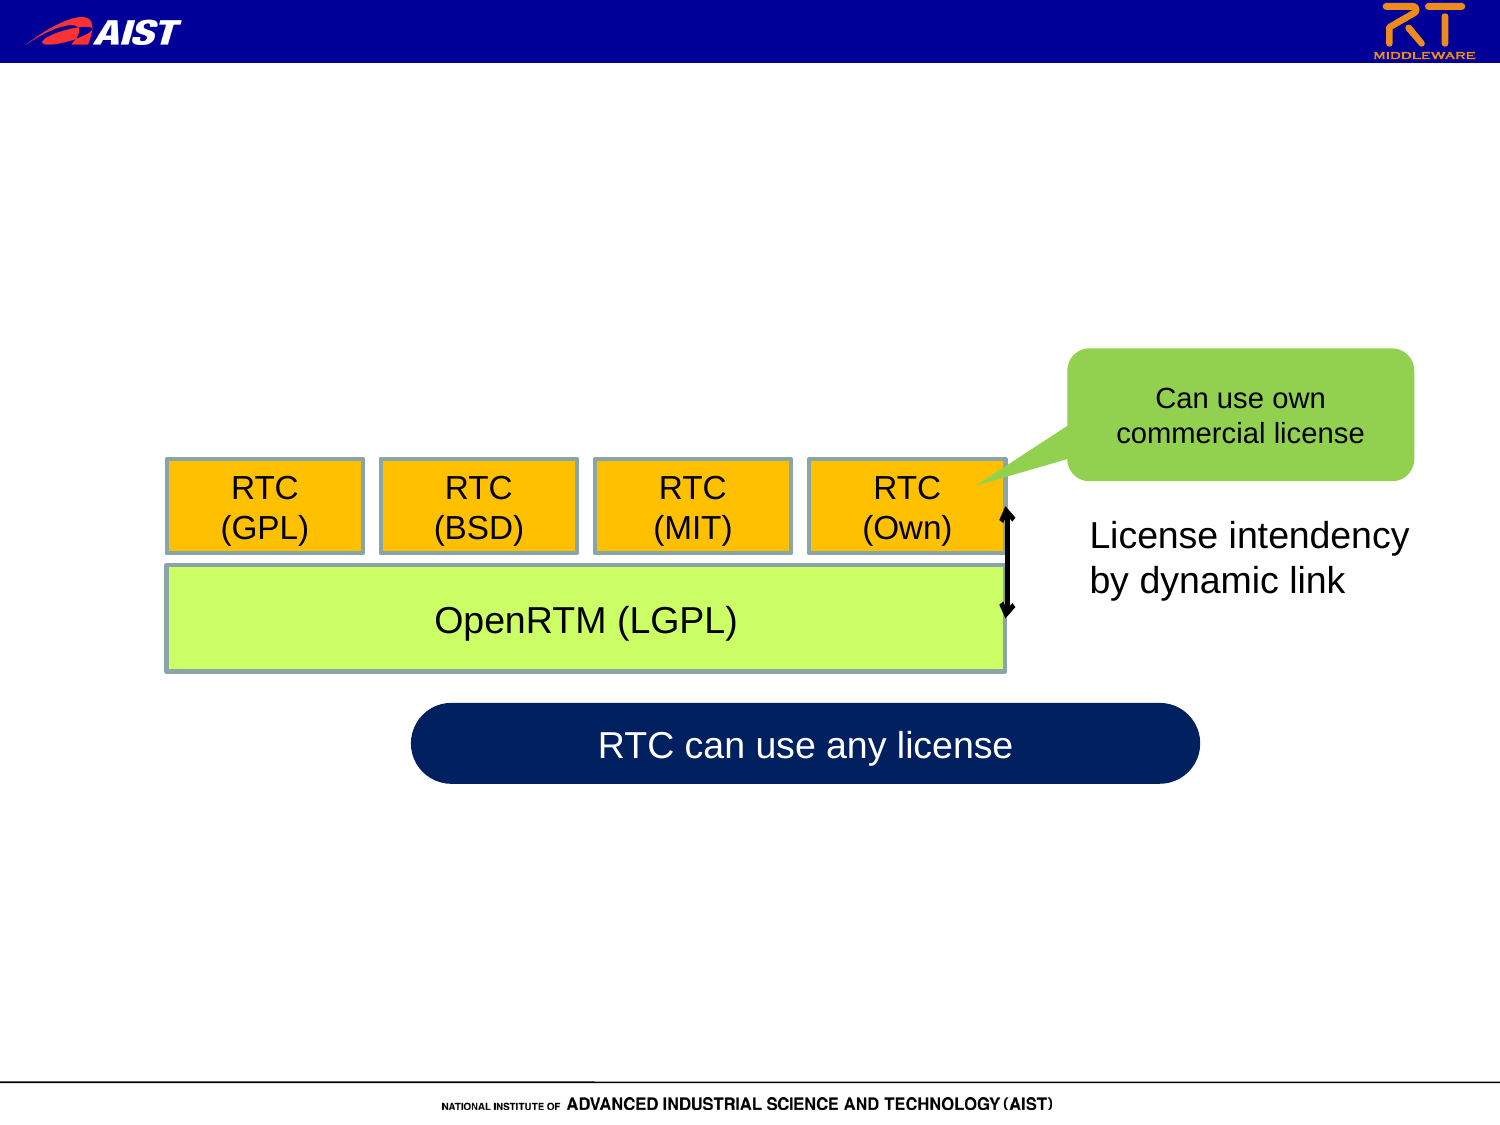

Can use own commercial license
RTC
(GPL)
RTC
(BSD)
RTC
(MIT)
RTC
(Own)
License intendency
by dynamic link
OpenRTM (LGPL)
RTC can use any license